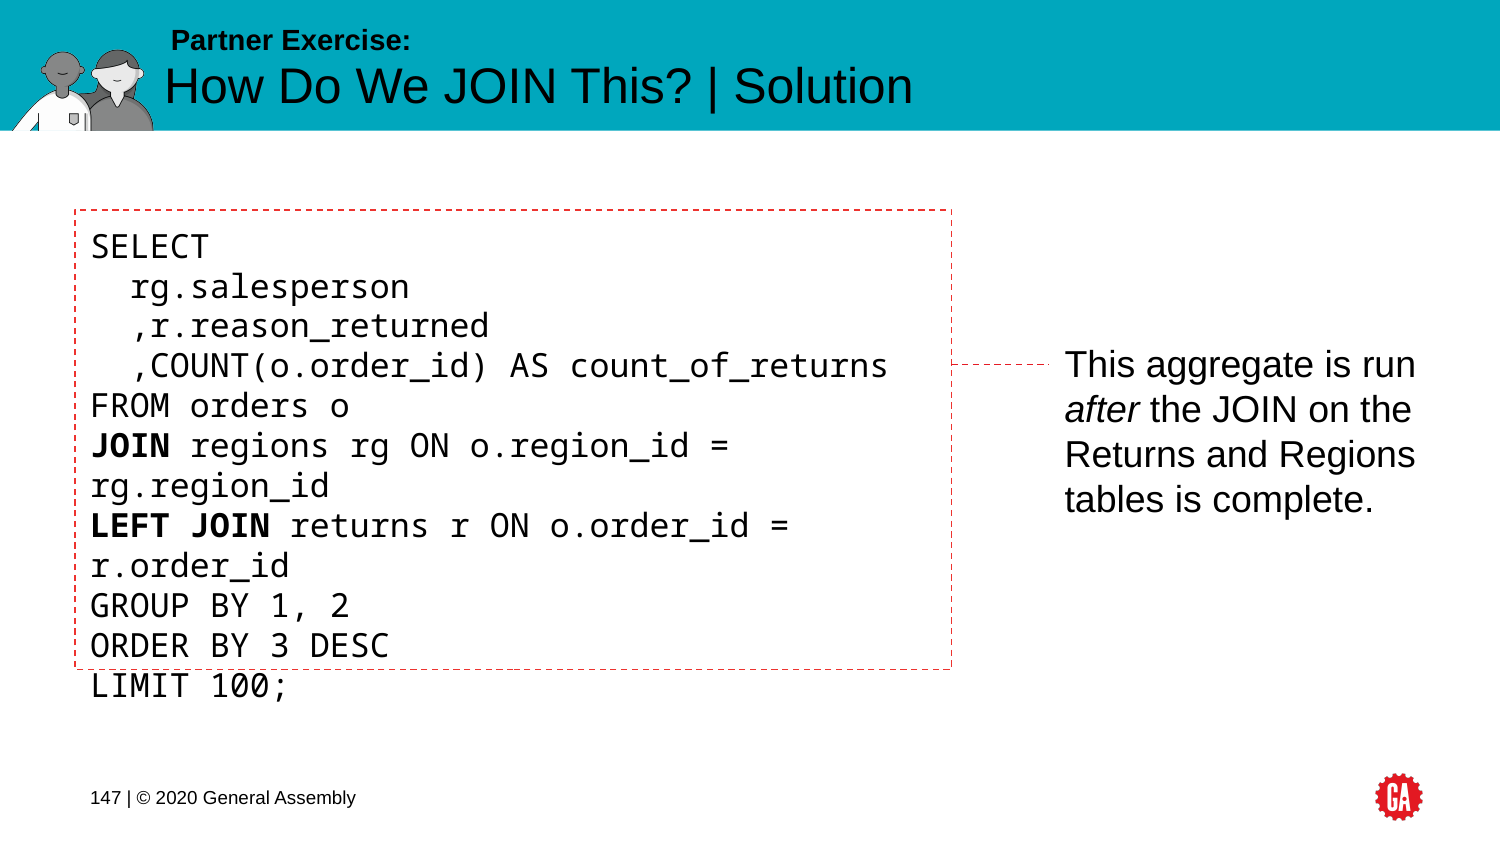

# How Do We JOIN This? | Solution
SELECT
  rg.salesperson
  ,r.reason_returned
  ,COUNT(o.order_id) AS count_of_returns
FROM orders o
JOIN regions rg ON o.region_id = rg.region_id
LEFT JOIN returns r ON o.order_id = r.order_id
GROUP BY 1, 2
ORDER BY 3 DESC
LIMIT 100;
This aggregate is run after the JOIN on the Returns and Regions tables is complete.

147 | © 2020 General Assembly